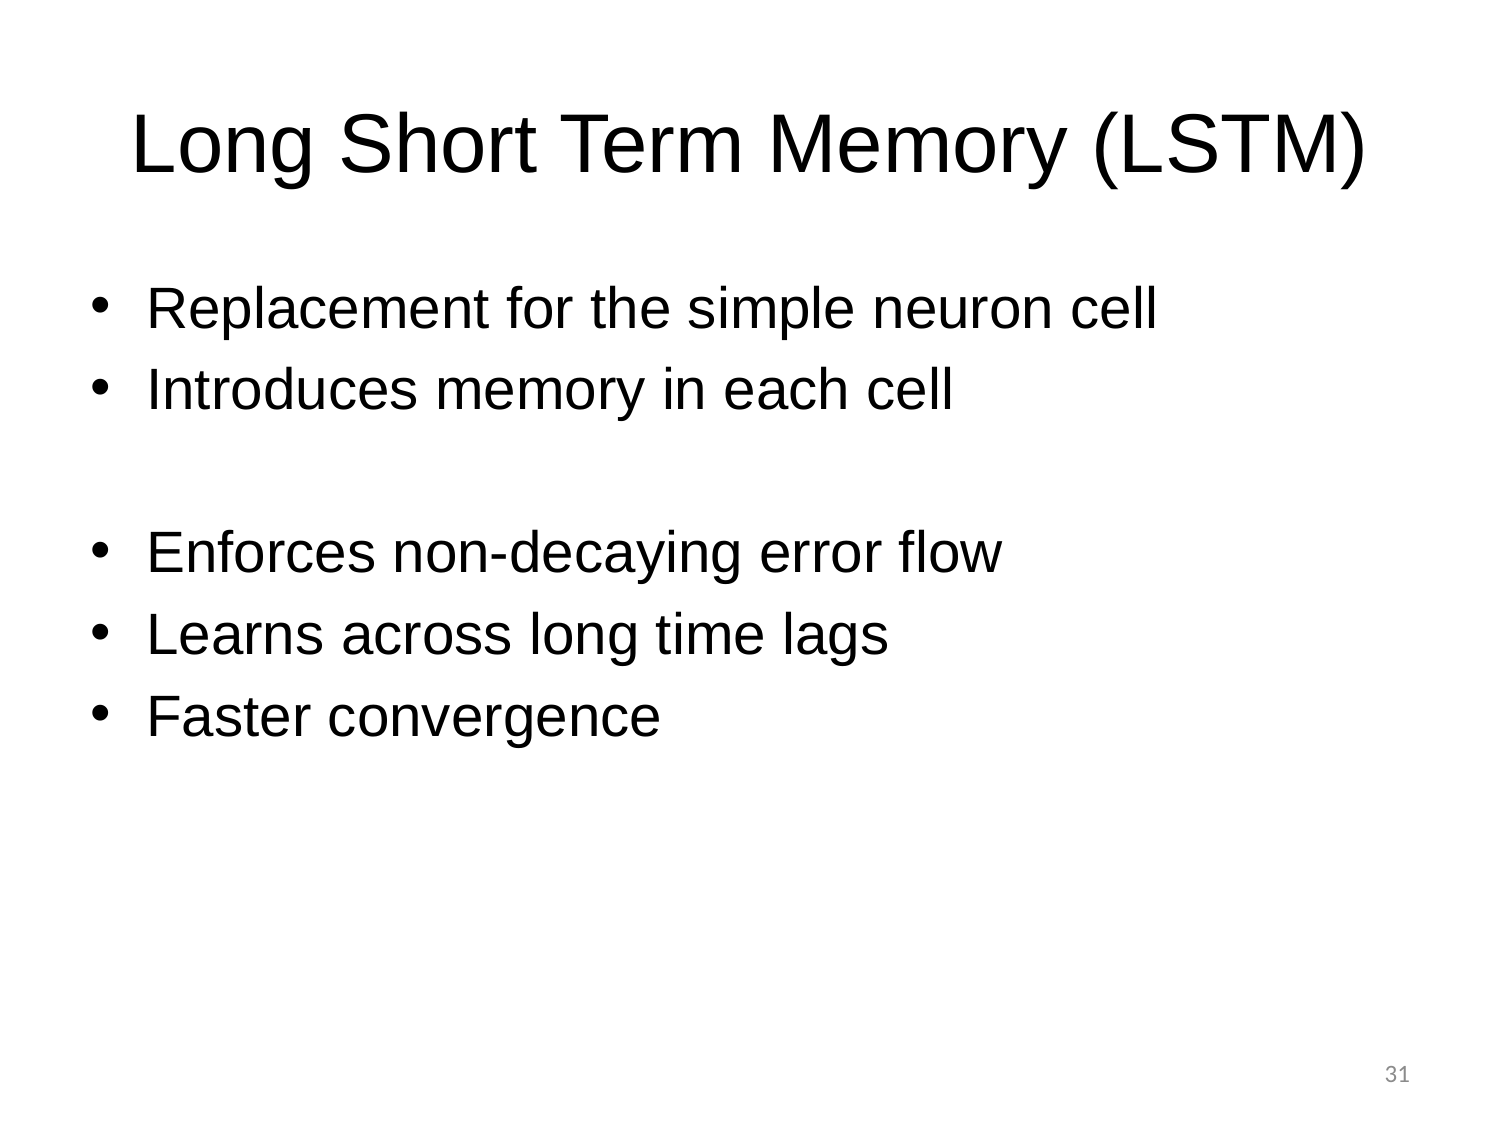

# Long Short Term Memory (LSTM)
Replacement for the simple neuron cell
Introduces memory in each cell

Enforces non-decaying error flow
Learns across long time lags
Faster convergence
31